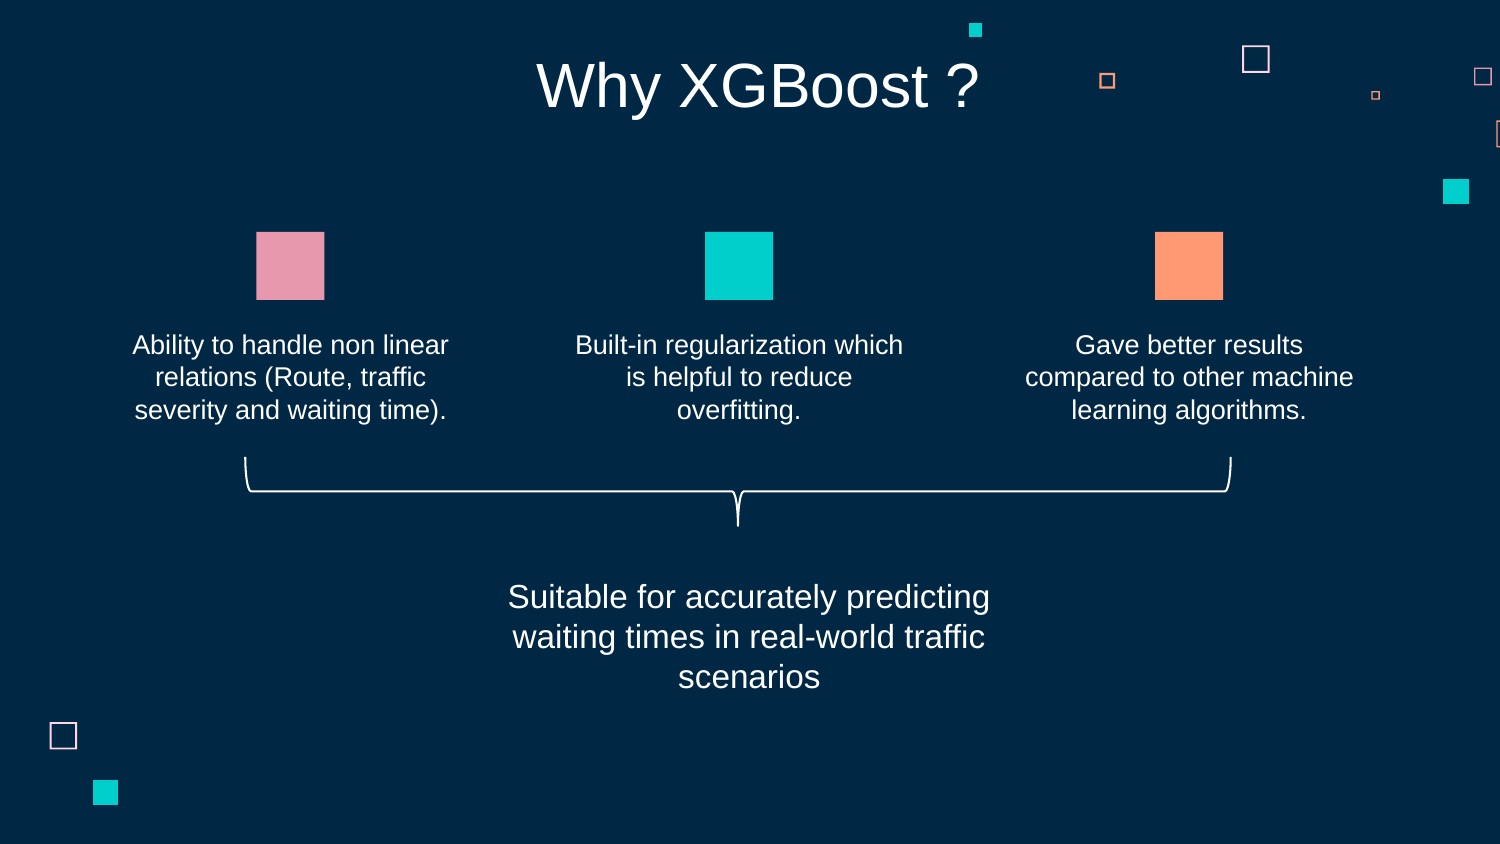

Why XGBoost ?

Ability to handle non linear relations (Route, traffic severity and waiting time).
Gave better results compared to other machine learning algorithms.
Built-in regularization which is helpful to reduce overfitting.
Suitable for accurately predicting waiting times in real-world traffic scenarios